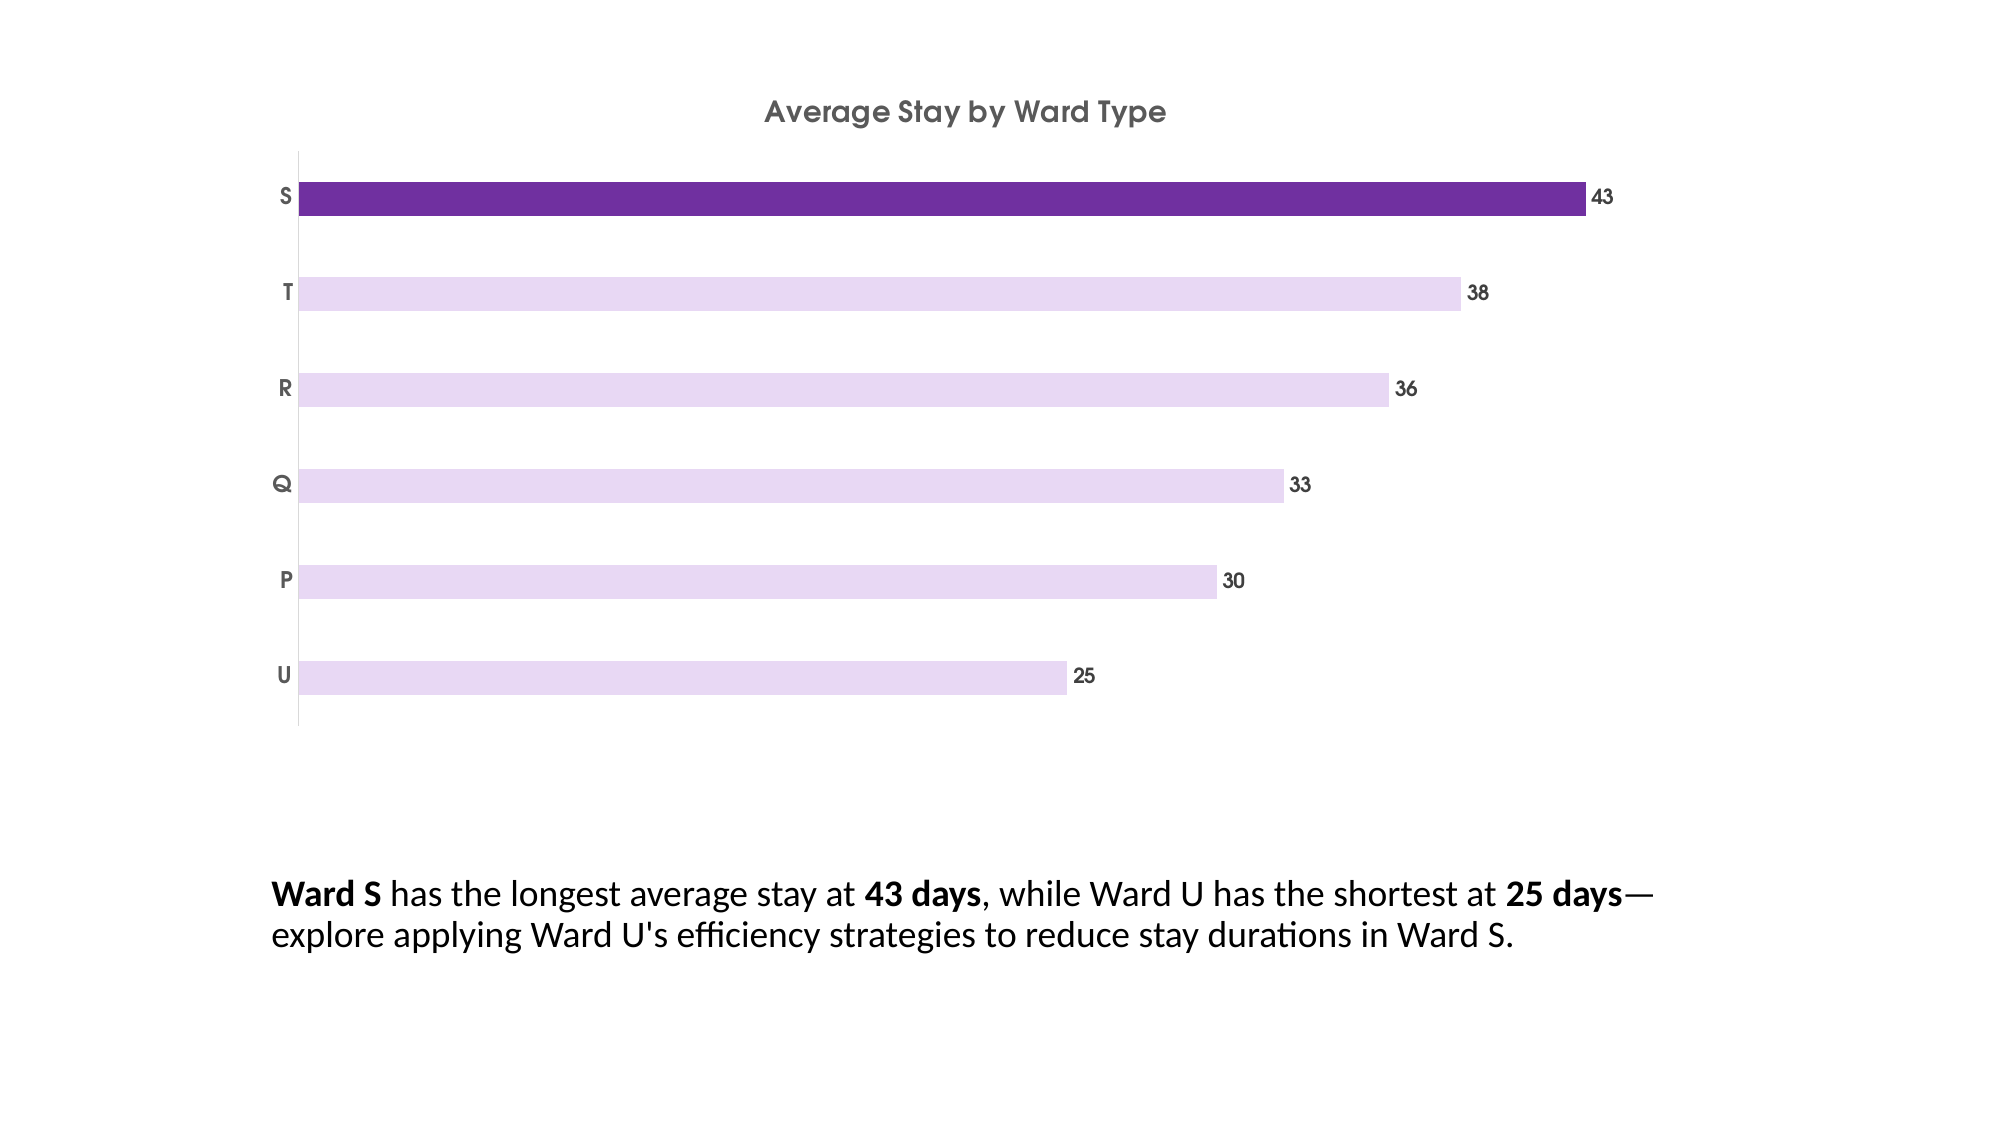

### Chart: Average Stay by Ward Type

| Category | Total |
|---|---|
| U | 25.416666666666668 |
| P | 30.352932464454977 |
| Q | 32.564818144101785 |
| R | 36.06341536150567 |
| T | 38.43342151675485 |
| S | 42.55739723432468 |
# Ward S has the longest average stay at 43 days, while Ward U has the shortest at 25 days—explore applying Ward U's efficiency strategies to reduce stay durations in Ward S.